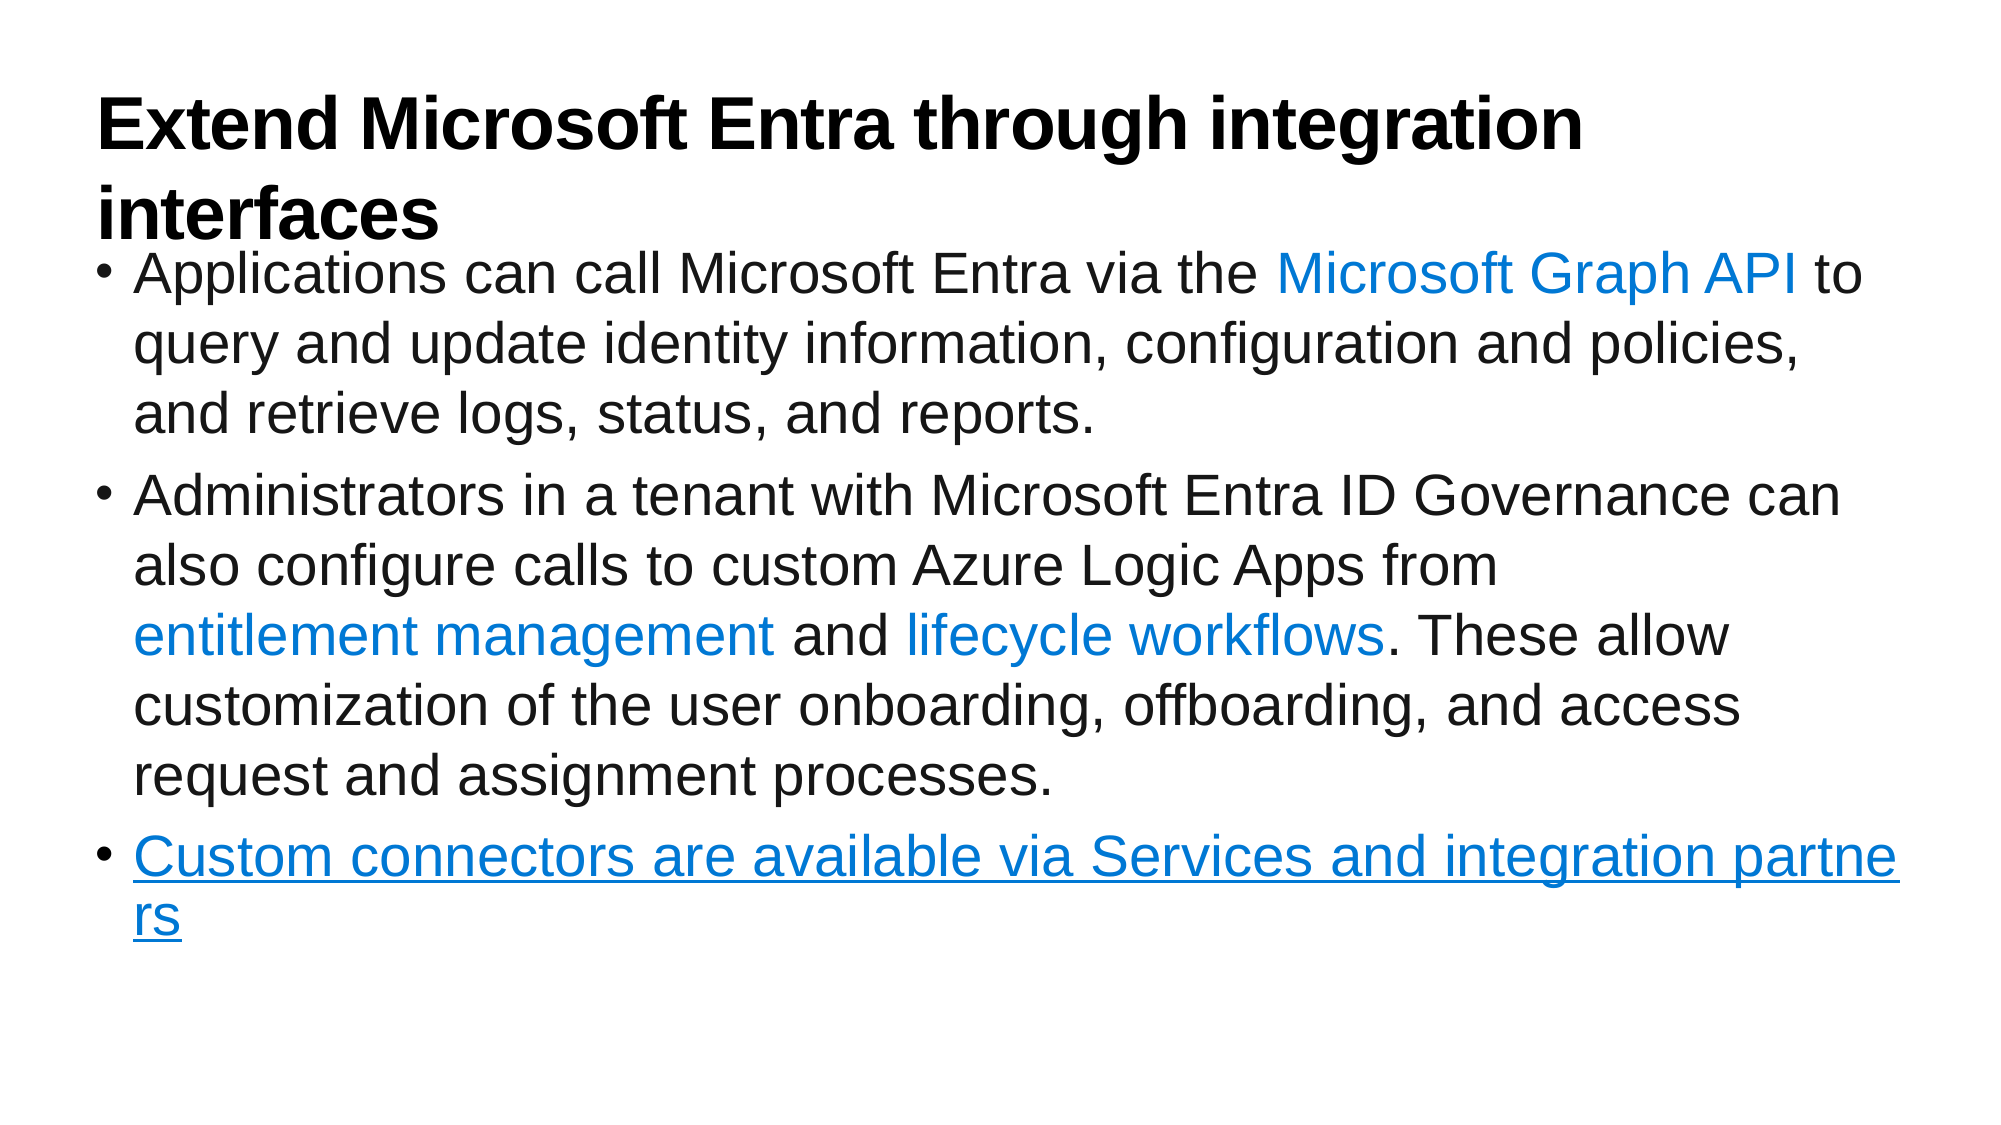

# Extend Microsoft Entra through integration interfaces
Applications can call Microsoft Entra via the Microsoft Graph API to query and update identity information, configuration and policies, and retrieve logs, status, and reports.
Administrators in a tenant with Microsoft Entra ID Governance can also configure calls to custom Azure Logic Apps from entitlement management and lifecycle workflows. These allow customization of the user onboarding, offboarding, and access request and assignment processes.
Custom connectors are available via Services and integration partners